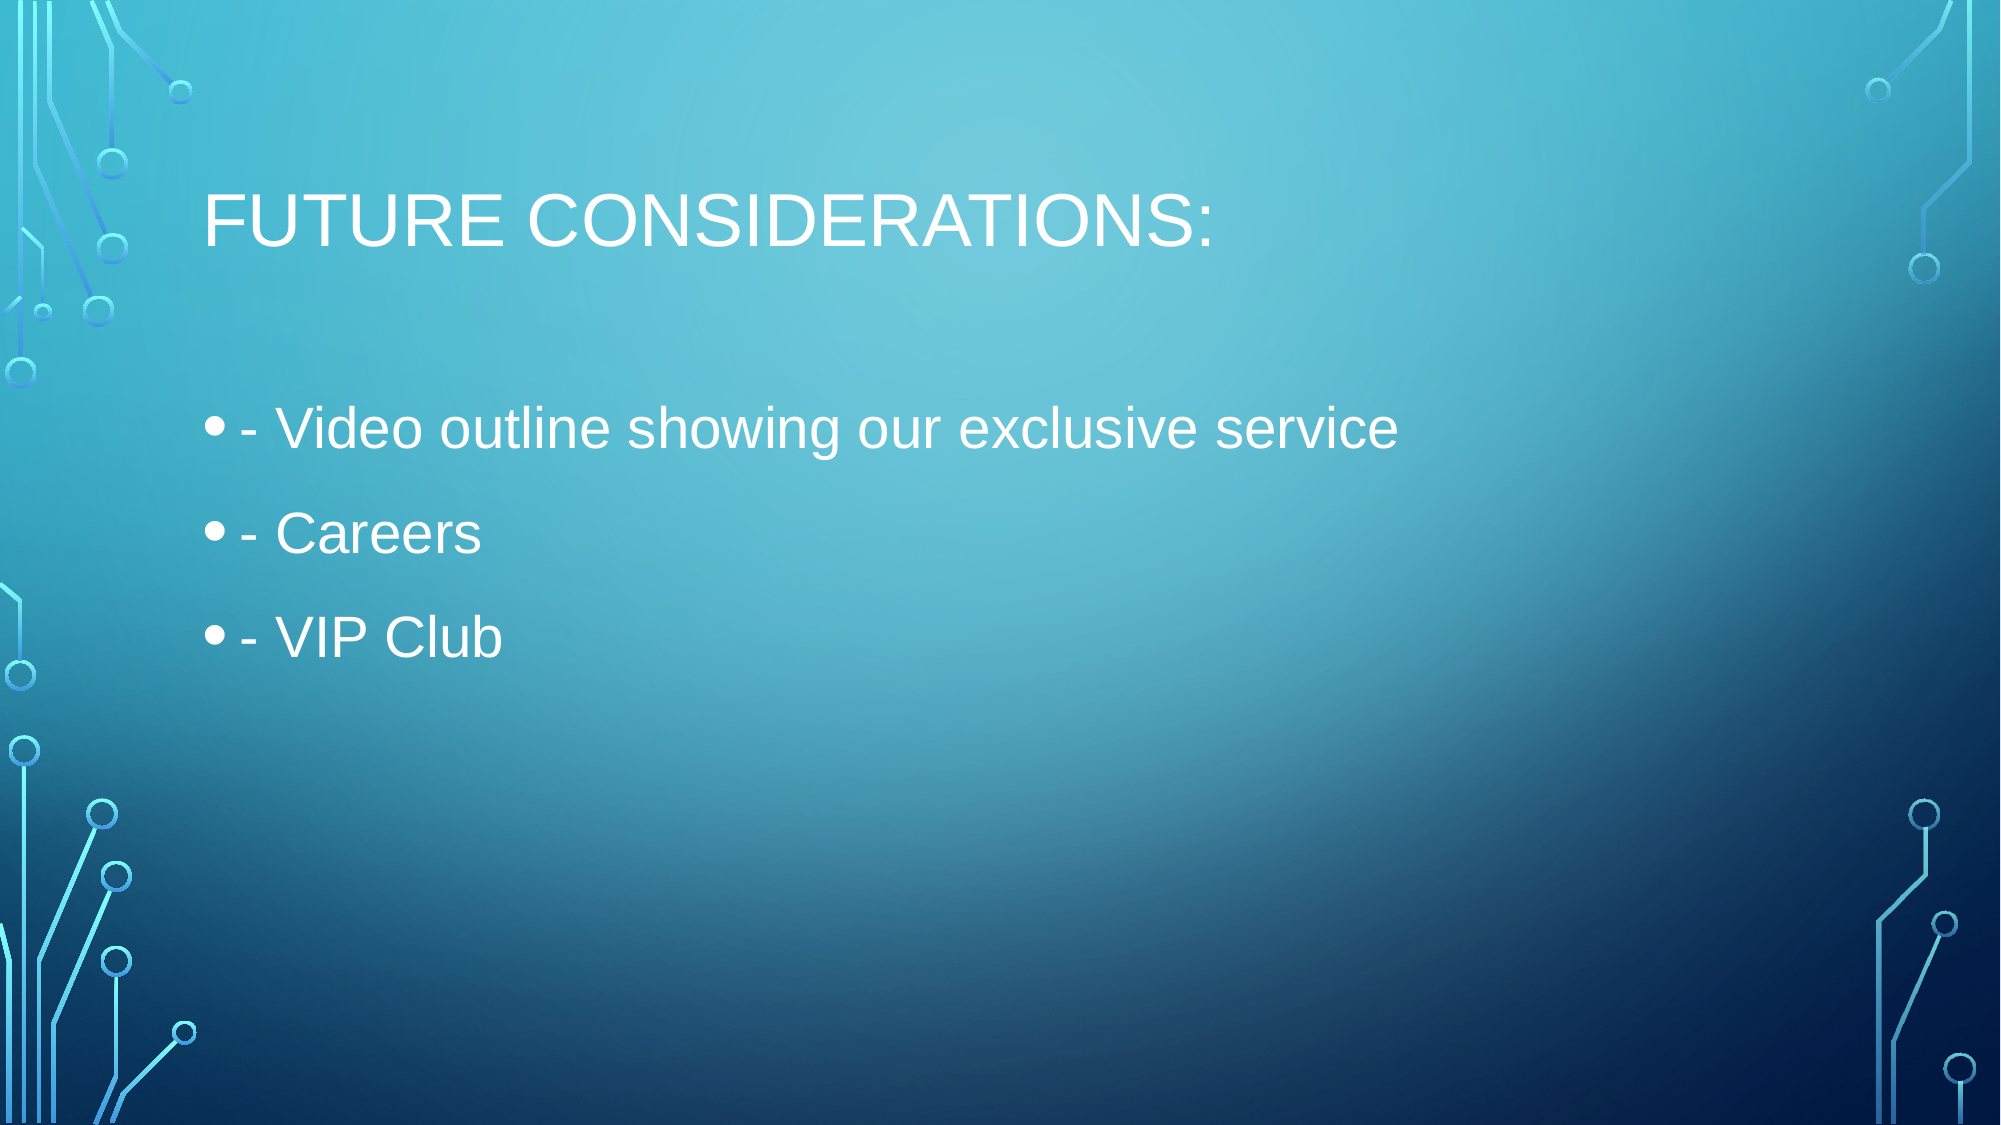

# FUTURE CONSIDERATIONS:
- Video outline showing our exclusive service
- Careers
- VIP Club